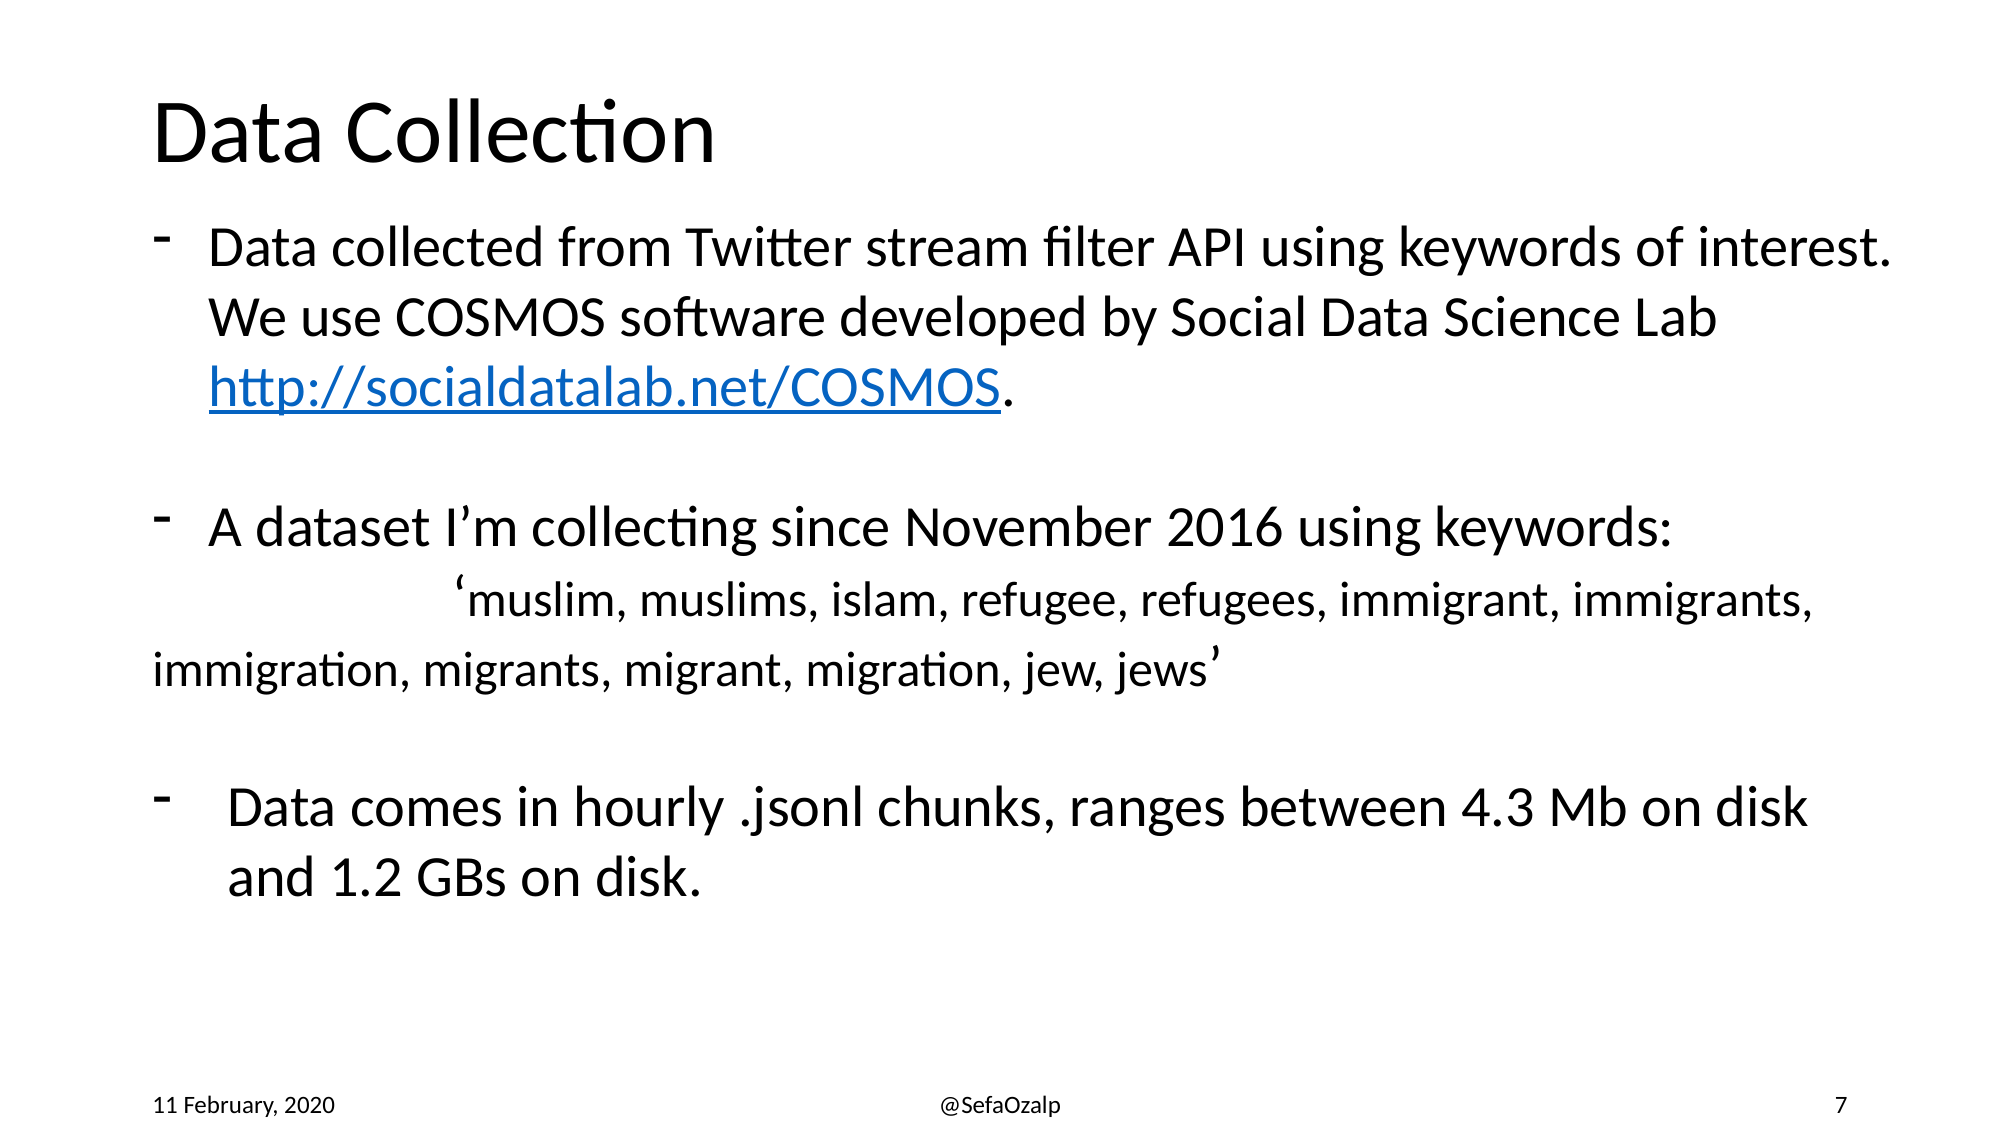

# Data Collection
Data collected from Twitter stream filter API using keywords of interest. We use COSMOS software developed by Social Data Science Lab http://socialdatalab.net/COSMOS.

A dataset I’m collecting since November 2016 using keywords:
		‘muslim, muslims, islam, refugee, refugees, immigrant, immigrants, immigration, migrants, migrant, migration, jew, jews’

Data comes in hourly .jsonl chunks, ranges between 4.3 Mb on disk and 1.2 GBs on disk.

11 February, 2020
@SefaOzalp
7